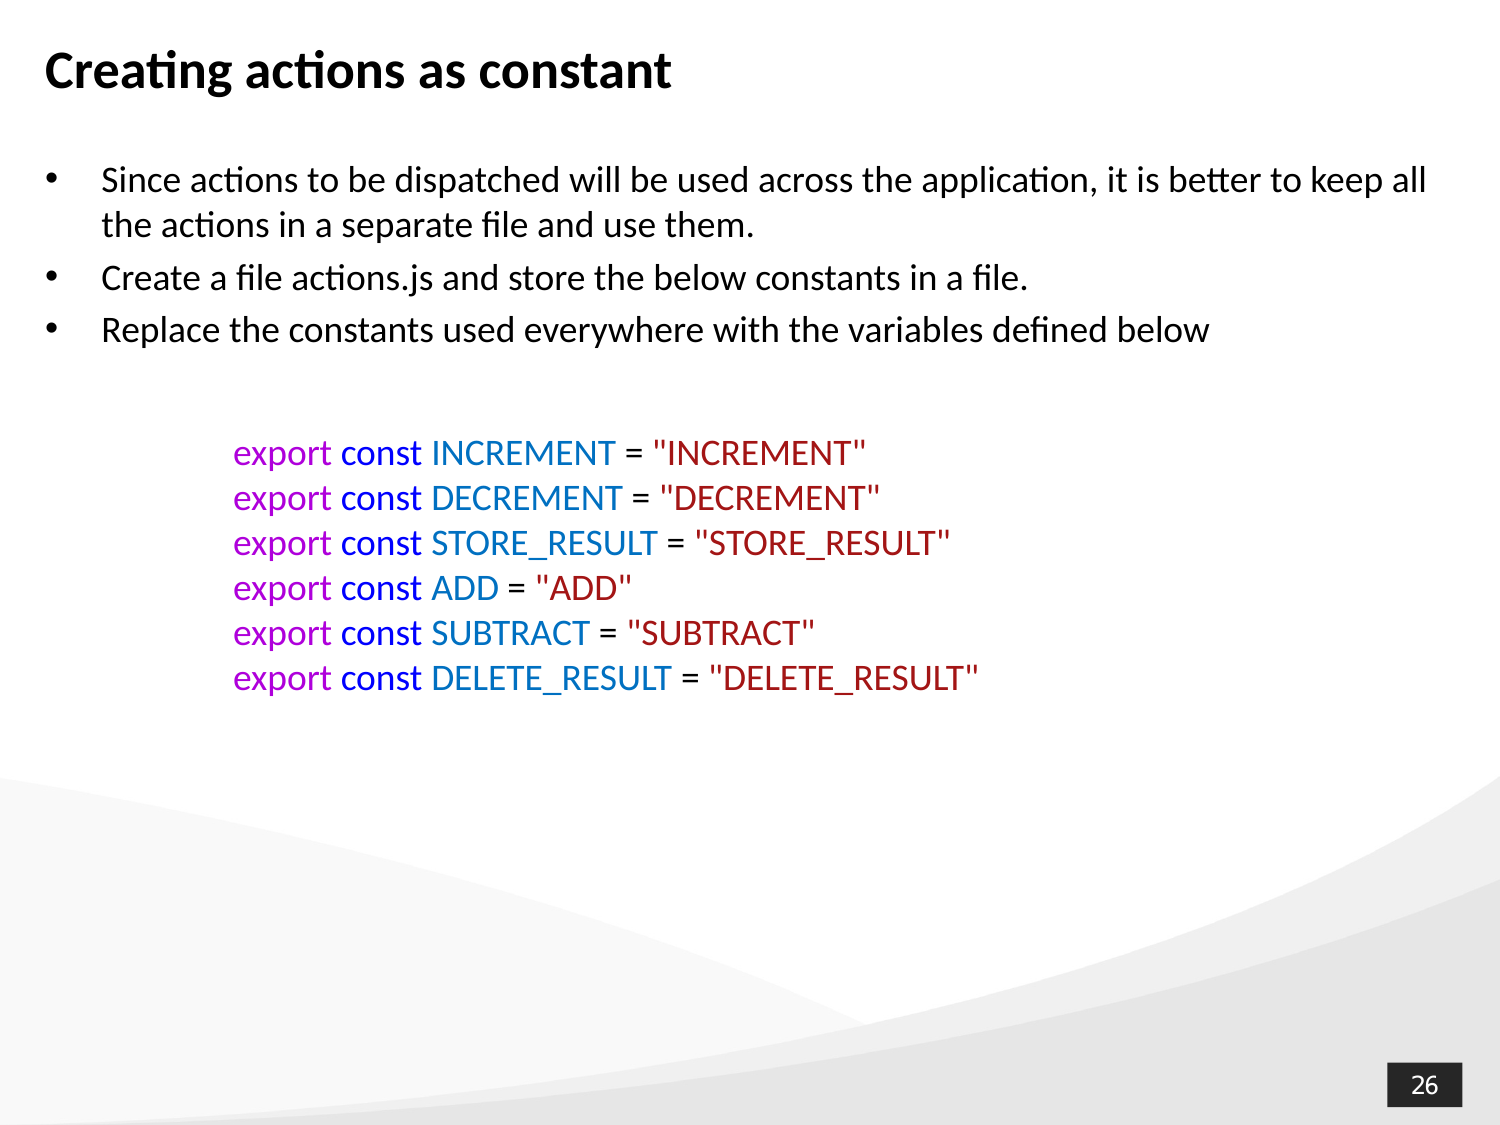

# Creating actions as constant
Since actions to be dispatched will be used across the application, it is better to keep all the actions in a separate file and use them.
Create a file actions.js and store the below constants in a file.
Replace the constants used everywhere with the variables defined below

export const INCREMENT = "INCREMENT"
export const DECREMENT = "DECREMENT"
export const STORE_RESULT = "STORE_RESULT"
export const ADD = "ADD"
export const SUBTRACT = "SUBTRACT"
export const DELETE_RESULT = "DELETE_RESULT"